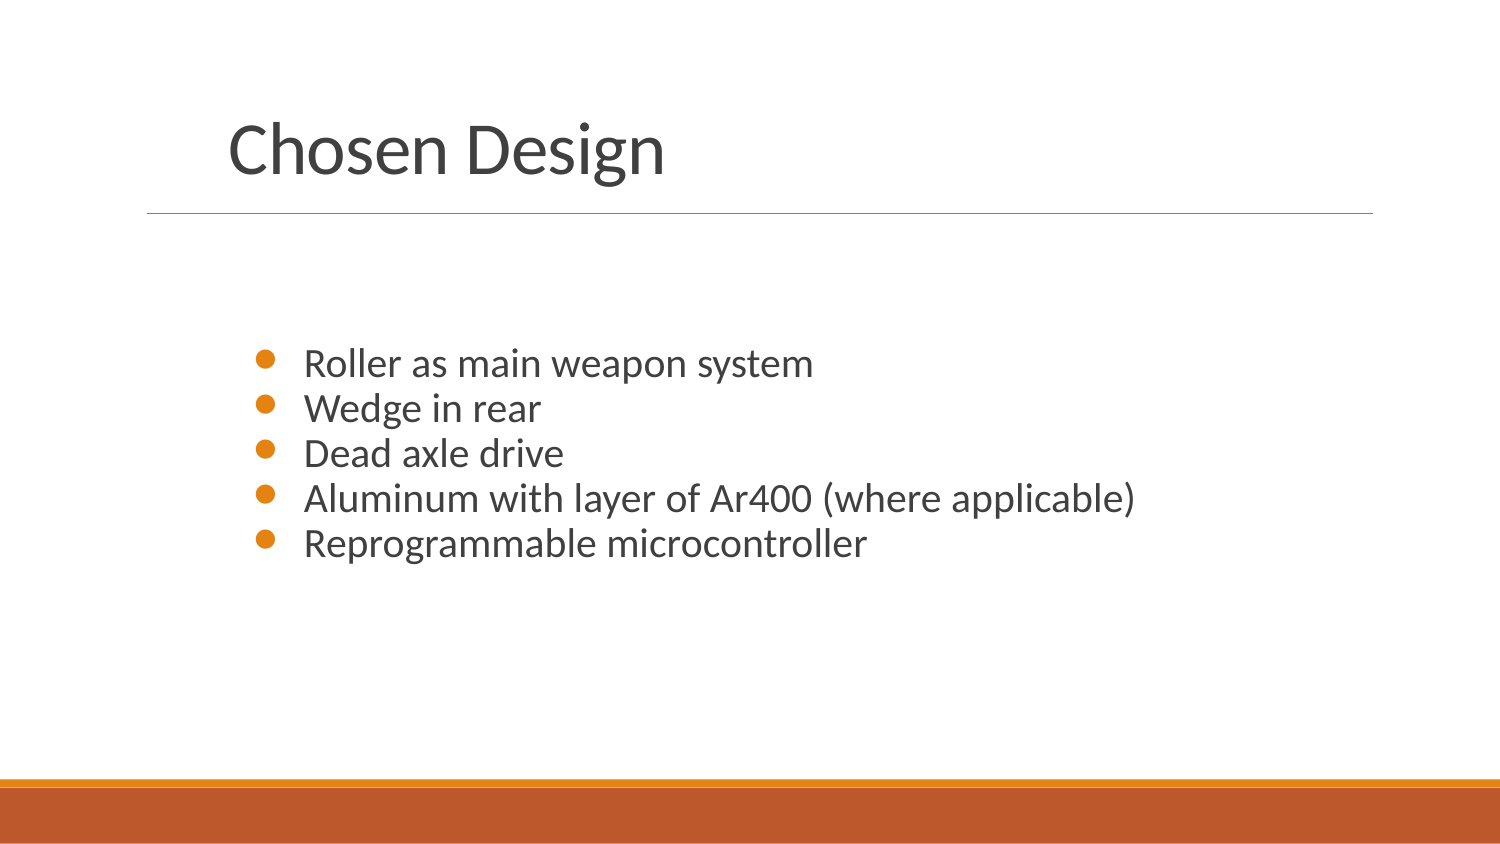

# Chosen Design
Roller as main weapon system
Wedge in rear
Dead axle drive
Aluminum with layer of Ar400 (where applicable)
Reprogrammable microcontroller